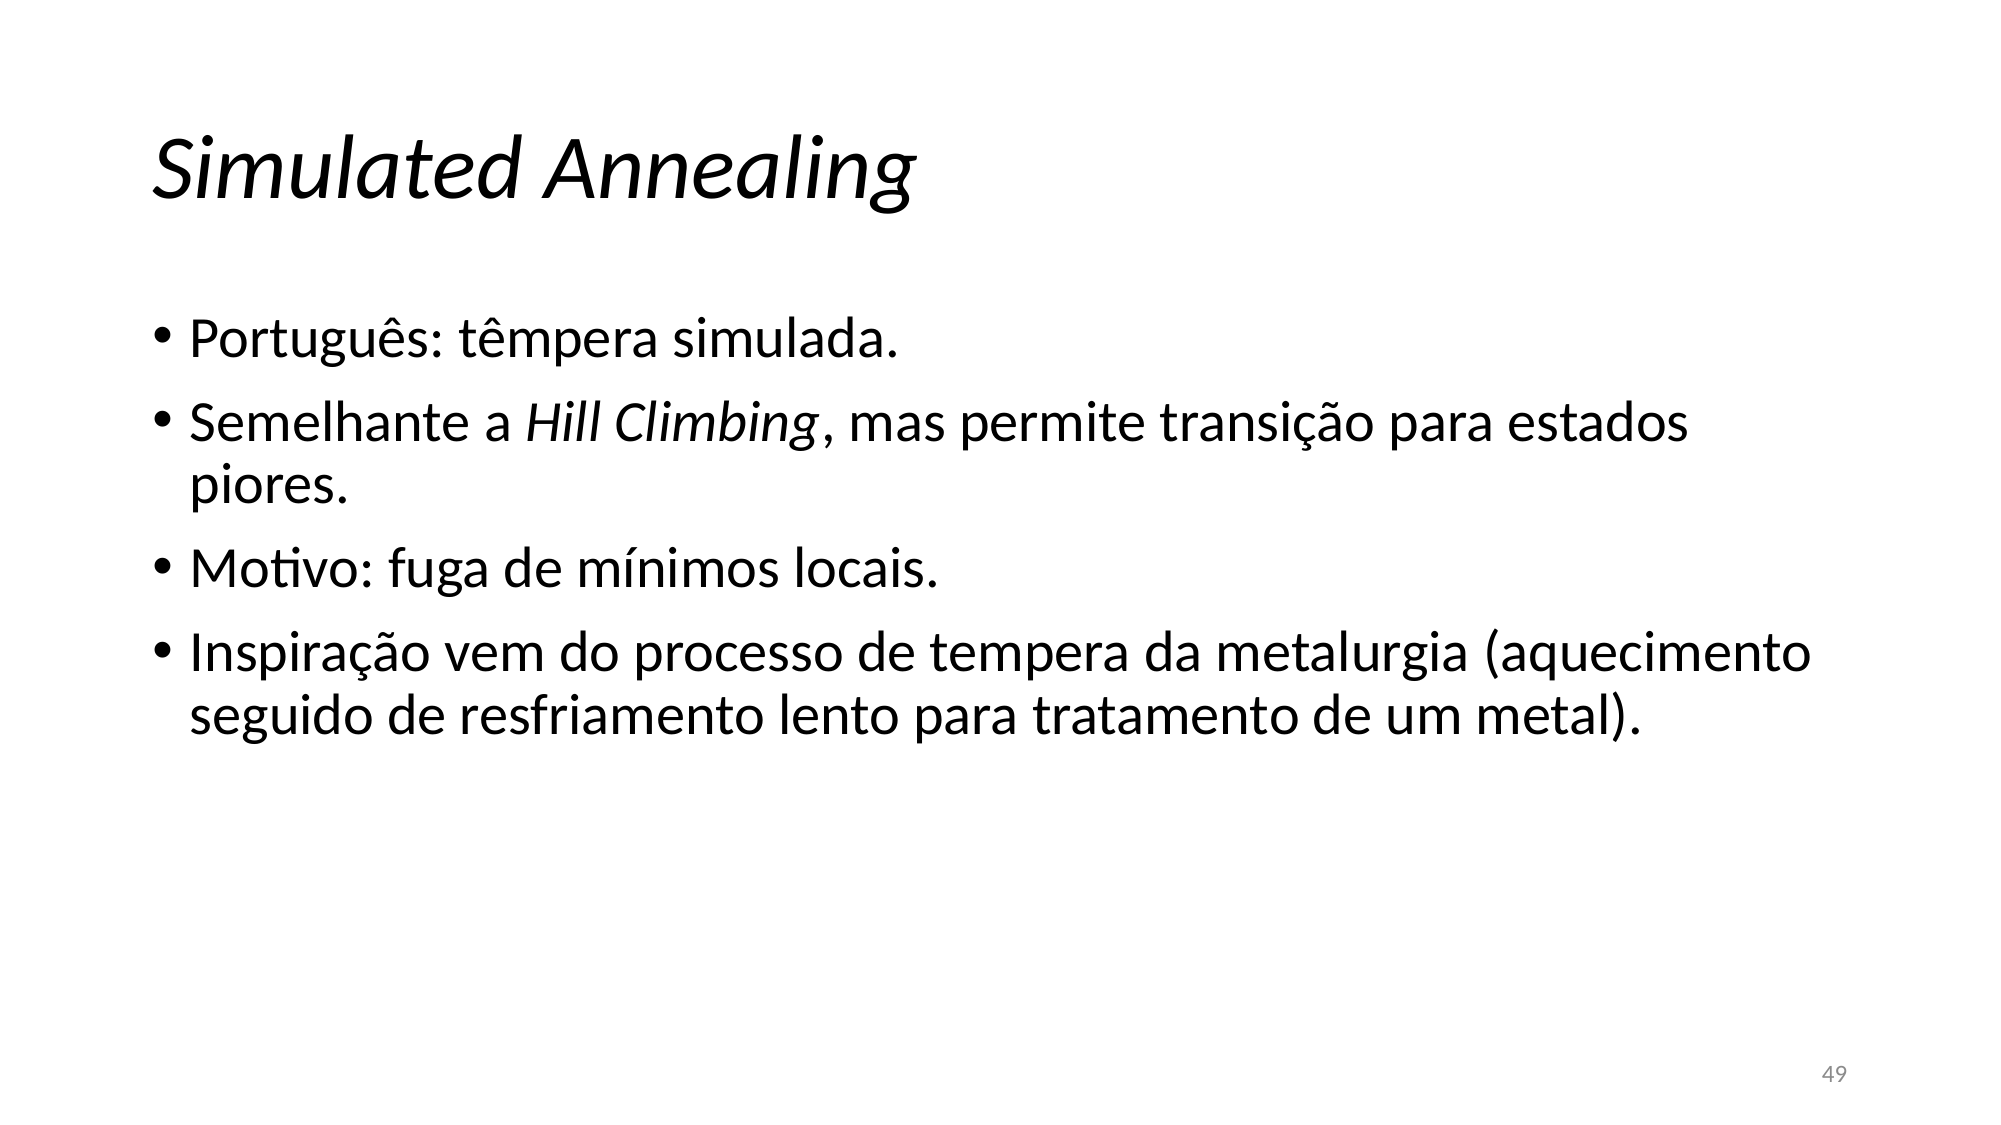

# Simulated Annealing
Português: têmpera simulada.
Semelhante a Hill Climbing, mas permite transição para estados piores.
Motivo: fuga de mínimos locais.
Inspiração vem do processo de tempera da metalurgia (aquecimento seguido de resfriamento lento para tratamento de um metal).
49